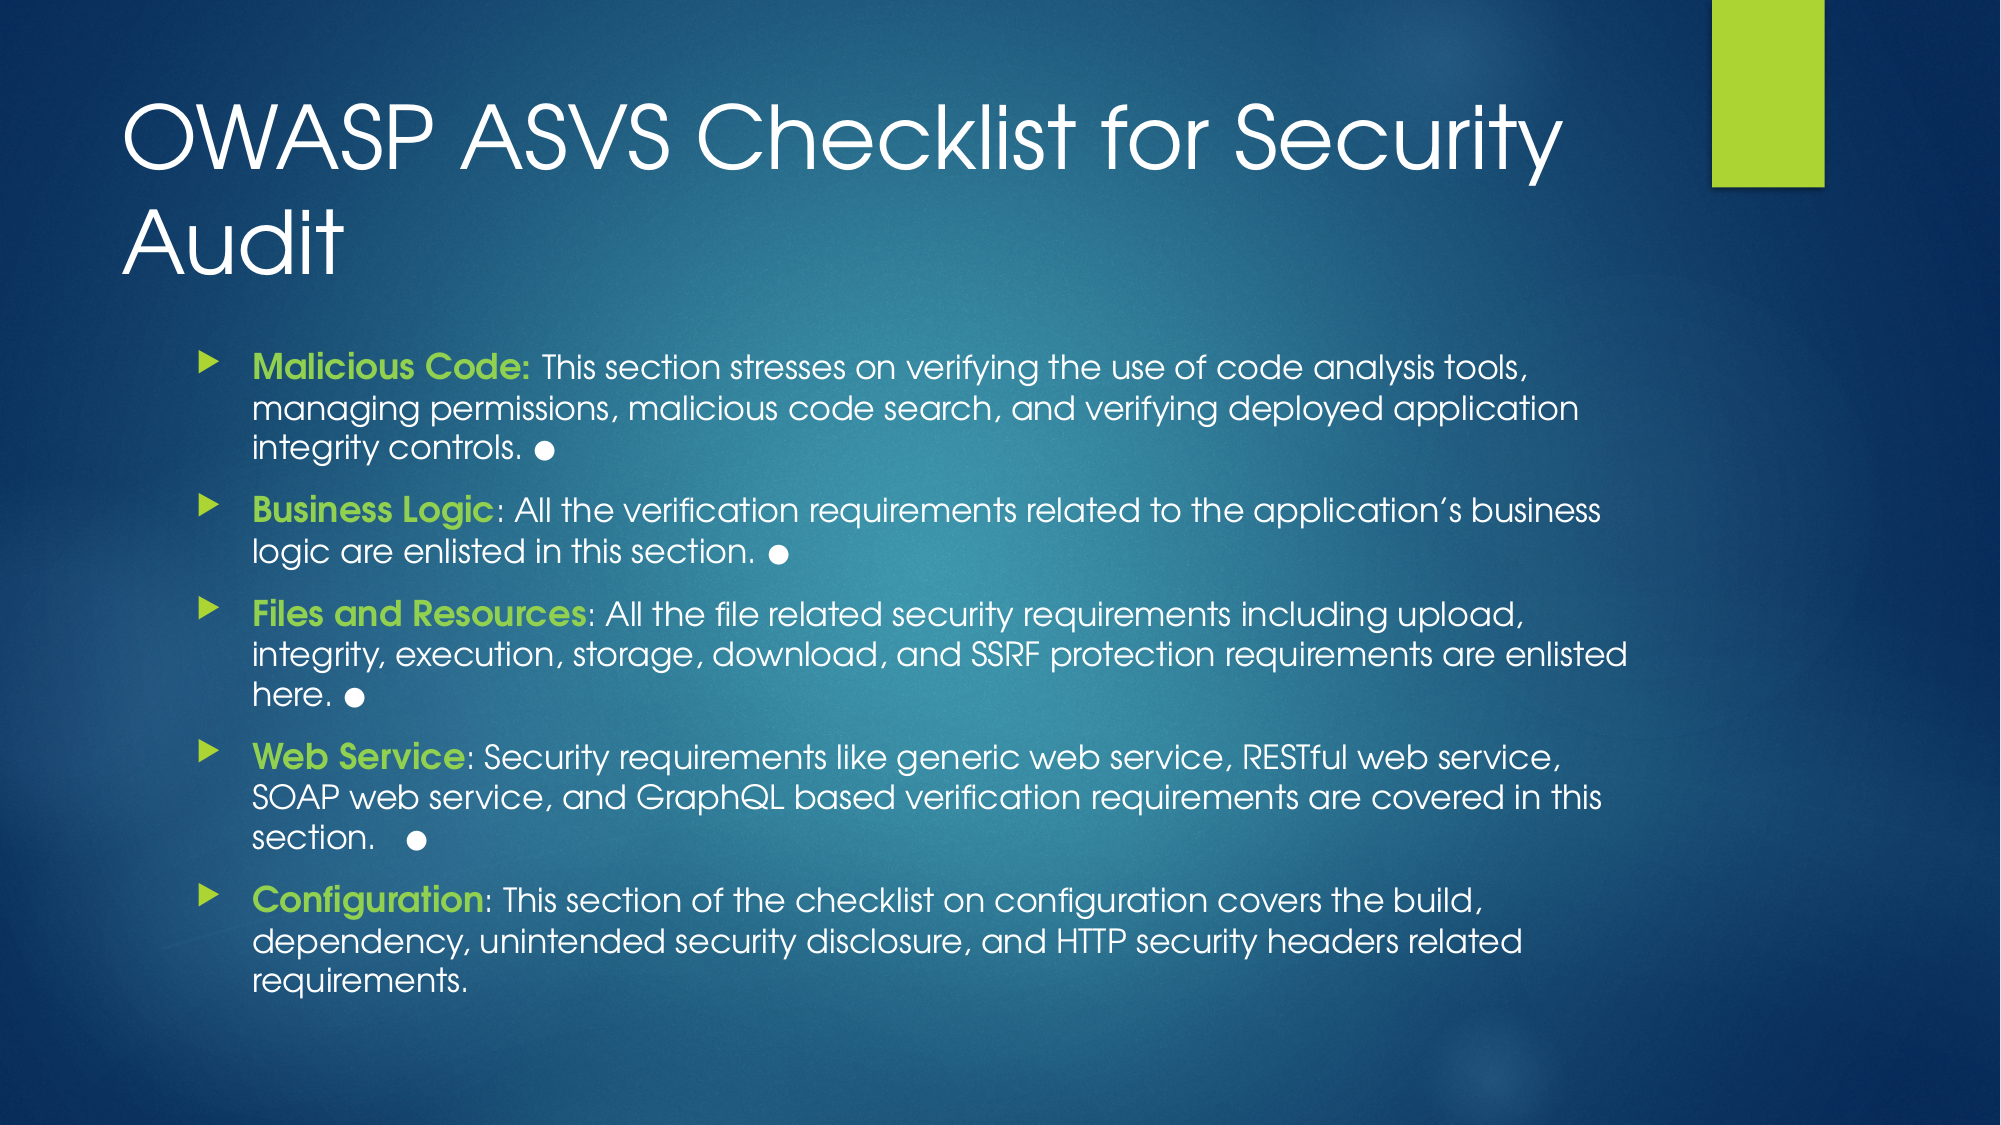

# OWASP ASVS Checklist for Security Audit
Malicious Code: This section stresses on verifying the use of code analysis tools, managing permissions, malicious code search, and verifying deployed application integrity controls. ●
Business Logic: All the verification requirements related to the application’s business logic are enlisted in this section. ●
Files and Resources: All the file related security requirements including upload, integrity, execution, storage, download, and SSRF protection requirements are enlisted here. ●
Web Service: Security requirements like generic web service, RESTful web service, SOAP web service, and GraphQL based verification requirements are covered in this section.   ●
Configuration: This section of the checklist on configuration covers the build, dependency, unintended security disclosure, and HTTP security headers related requirements.